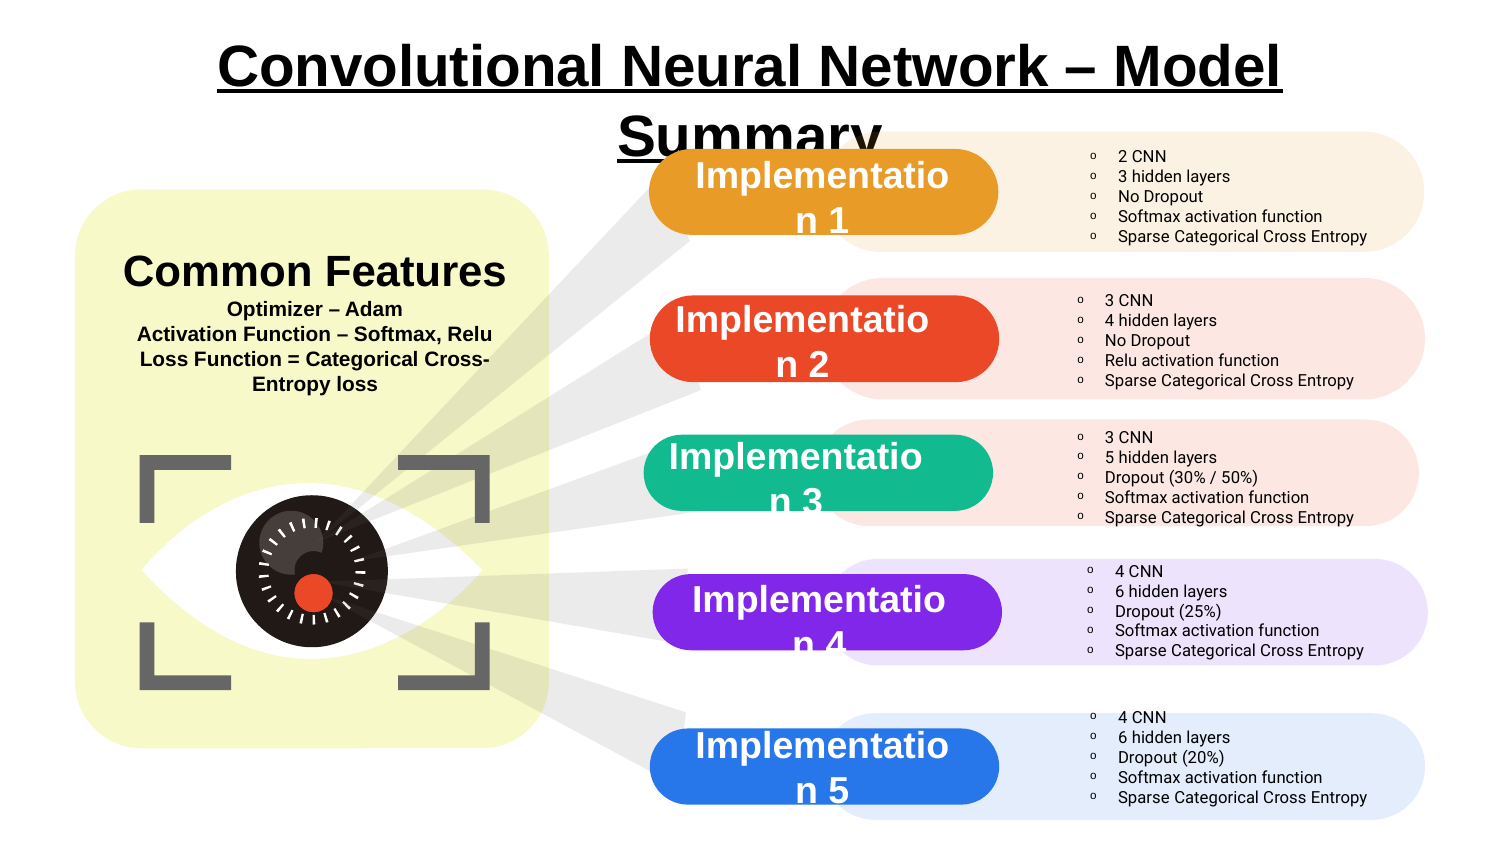

# Convolutional Neural Network – Model Summary

Implementation 1
2 CNN
3 hidden layers
No Dropout
Softmax activation function
Sparse Categorical Cross Entropy

Common Features
Optimizer – Adam
Activation Function – Softmax, Relu
Loss Function = Categorical Cross-Entropy loss

Implementation 2
3 CNN
4 hidden layers
No Dropout
Relu activation function
Sparse Categorical Cross Entropy

Implementation 3
3 CNN
5 hidden layers
Dropout (30% / 50%)
Softmax activation function
Sparse Categorical Cross Entropy

4 CNN
6 hidden layers
Dropout (25%)
Softmax activation function
Sparse Categorical Cross Entropy

Implementation 4

4 CNN
6 hidden layers
Dropout (20%)
Softmax activation function
Sparse Categorical Cross Entropy

Implementation 5